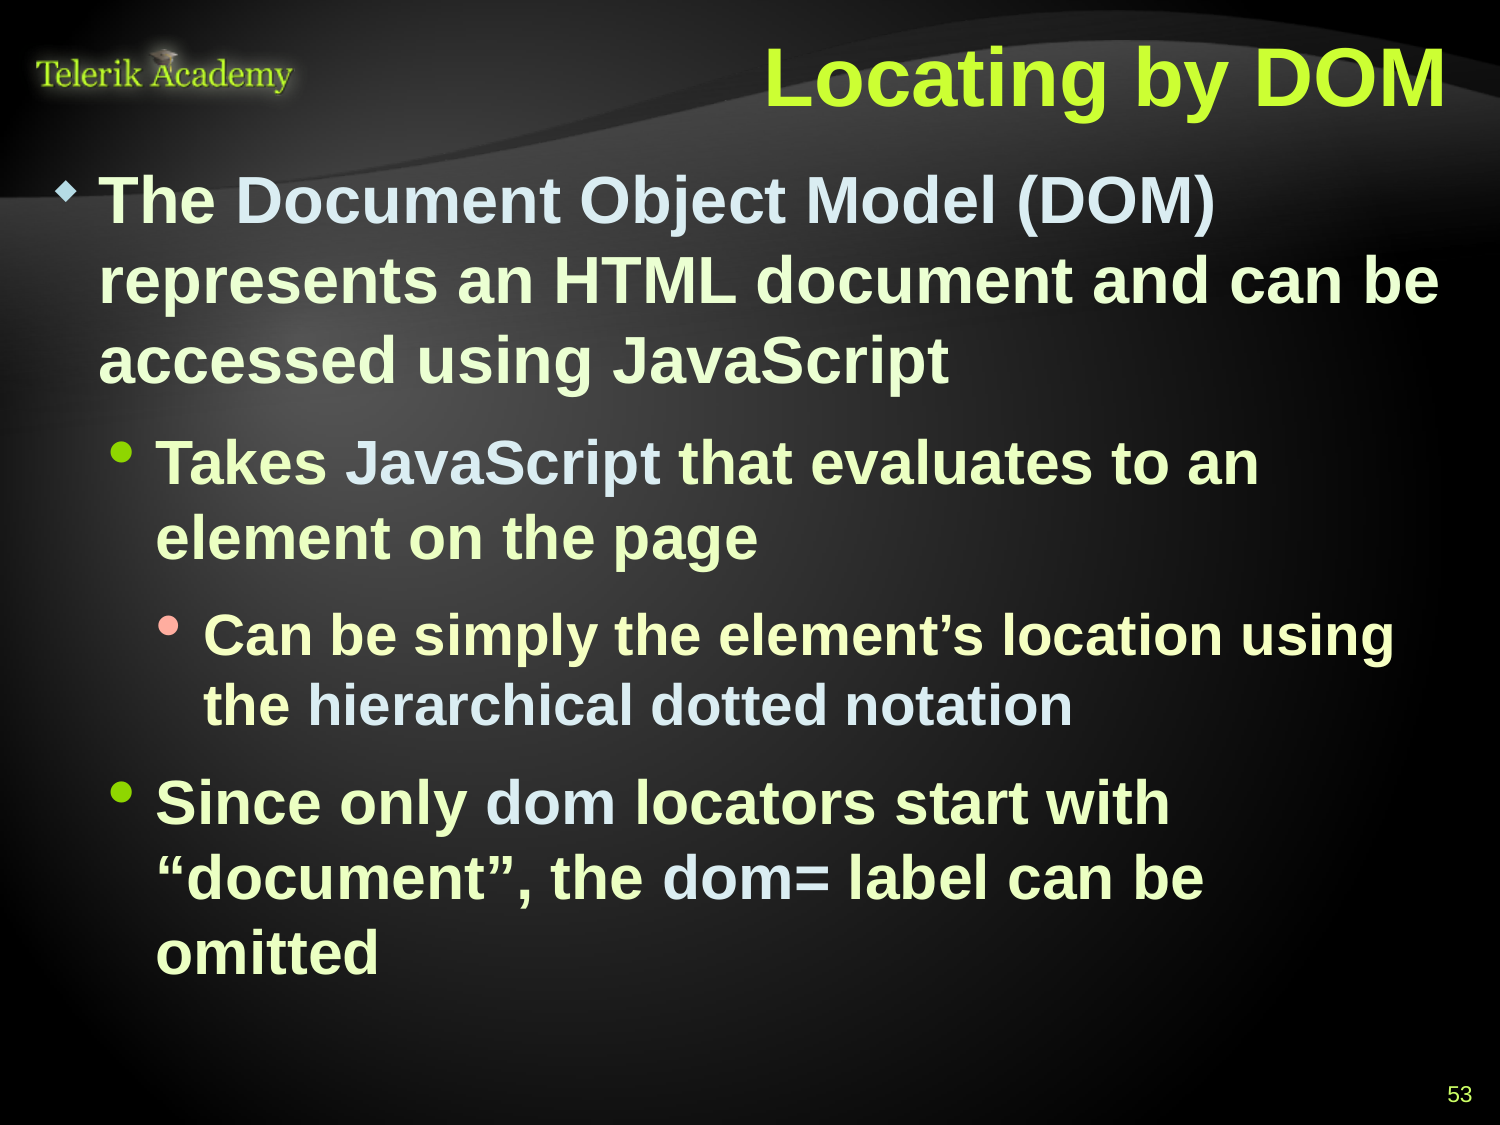

# Locating by DOM
The Document Object Model (DOM) represents an HTML document and can be accessed using JavaScript
Takes JavaScript that evaluates to an element on the page
Can be simply the element’s location using the hierarchical dotted notation
Since only dom locators start with “document”, the dom= label can be omitted
53